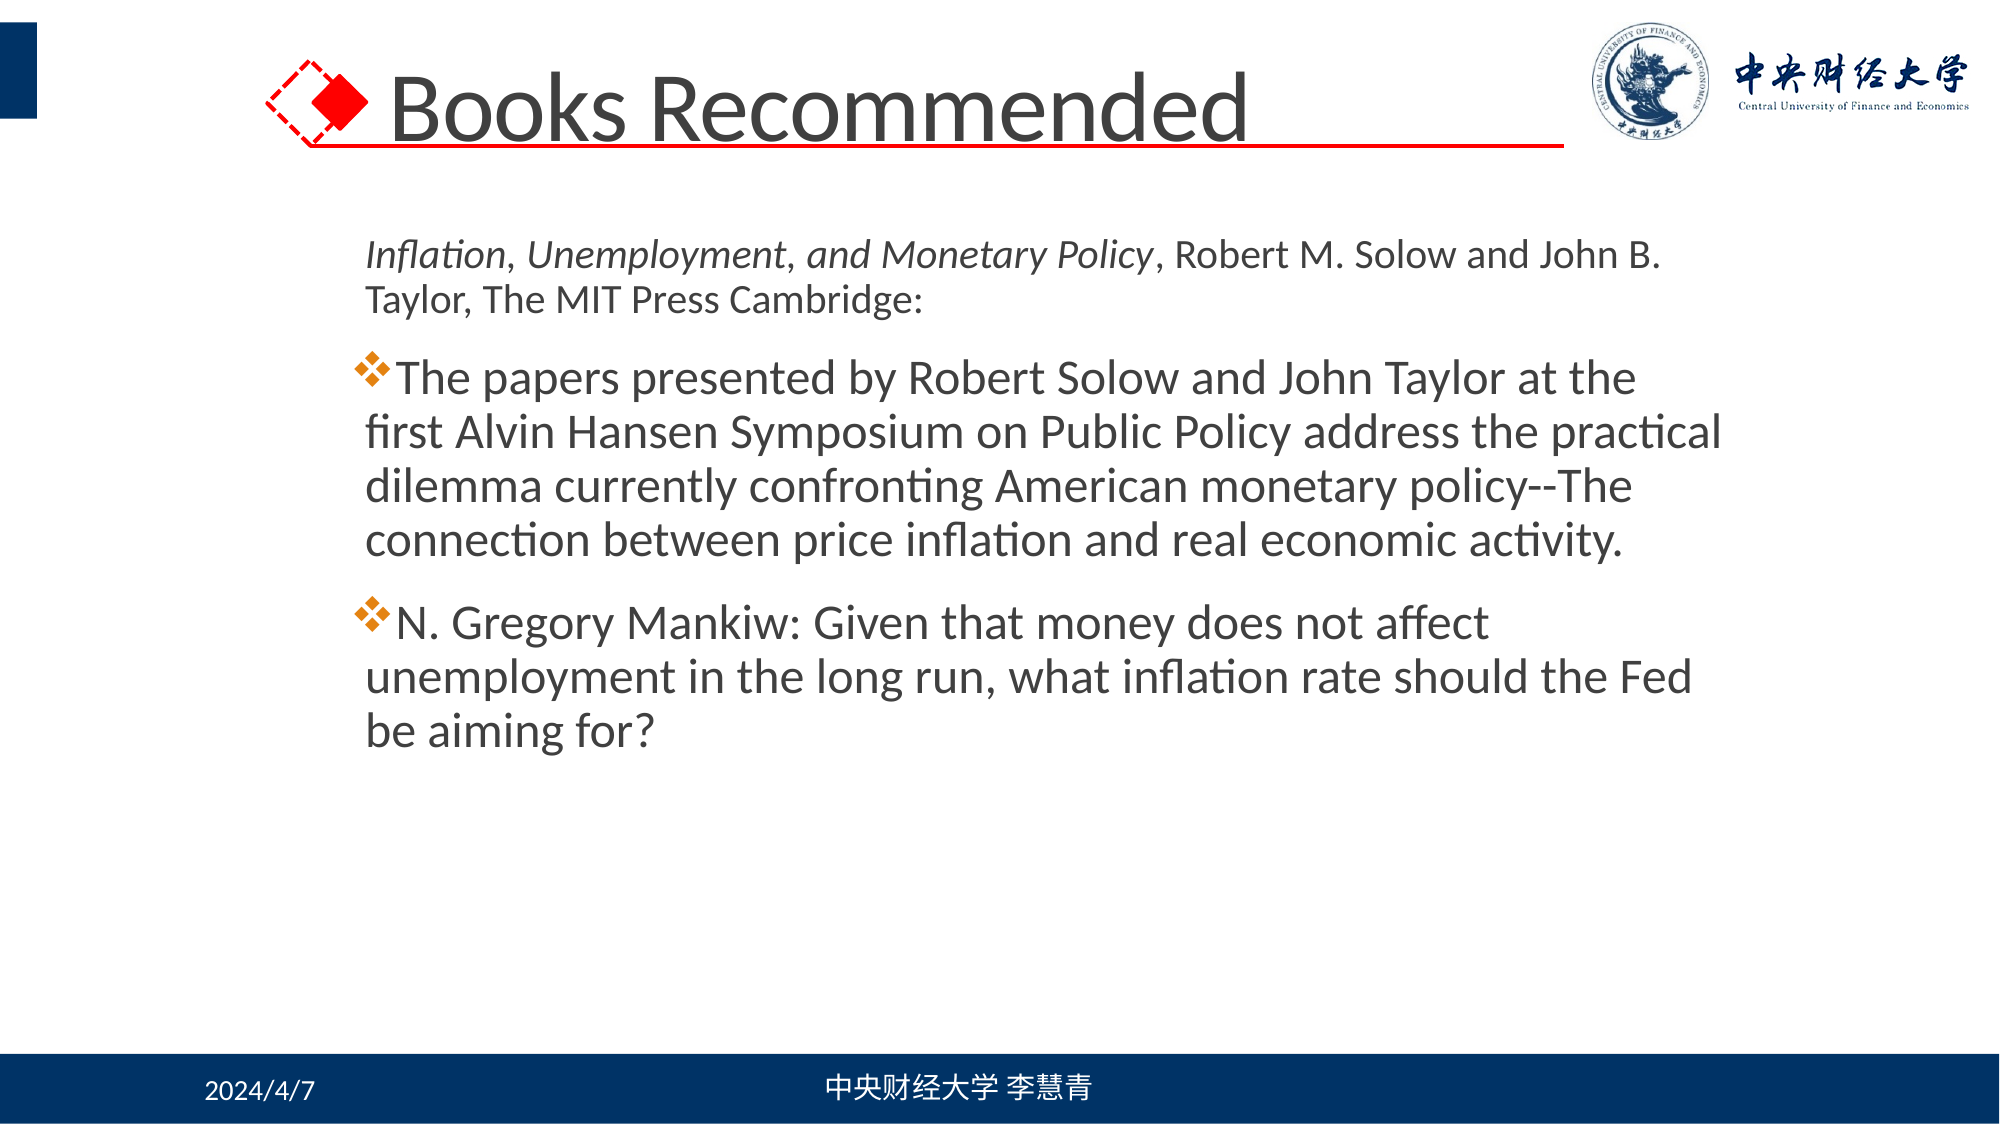

# Books Recommended

Inflation, Unemployment, and Monetary Policy, Robert M. Solow and John B. Taylor, The MIT Press Cambridge:
The papers presented by Robert Solow and John Taylor at the first Alvin Hansen Symposium on Public Policy address the practical dilemma currently confronting American monetary policy--The connection between price inflation and real economic activity.
N. Gregory Mankiw: Given that money does not affect unemployment in the long run, what inflation rate should the Fed be aiming for?